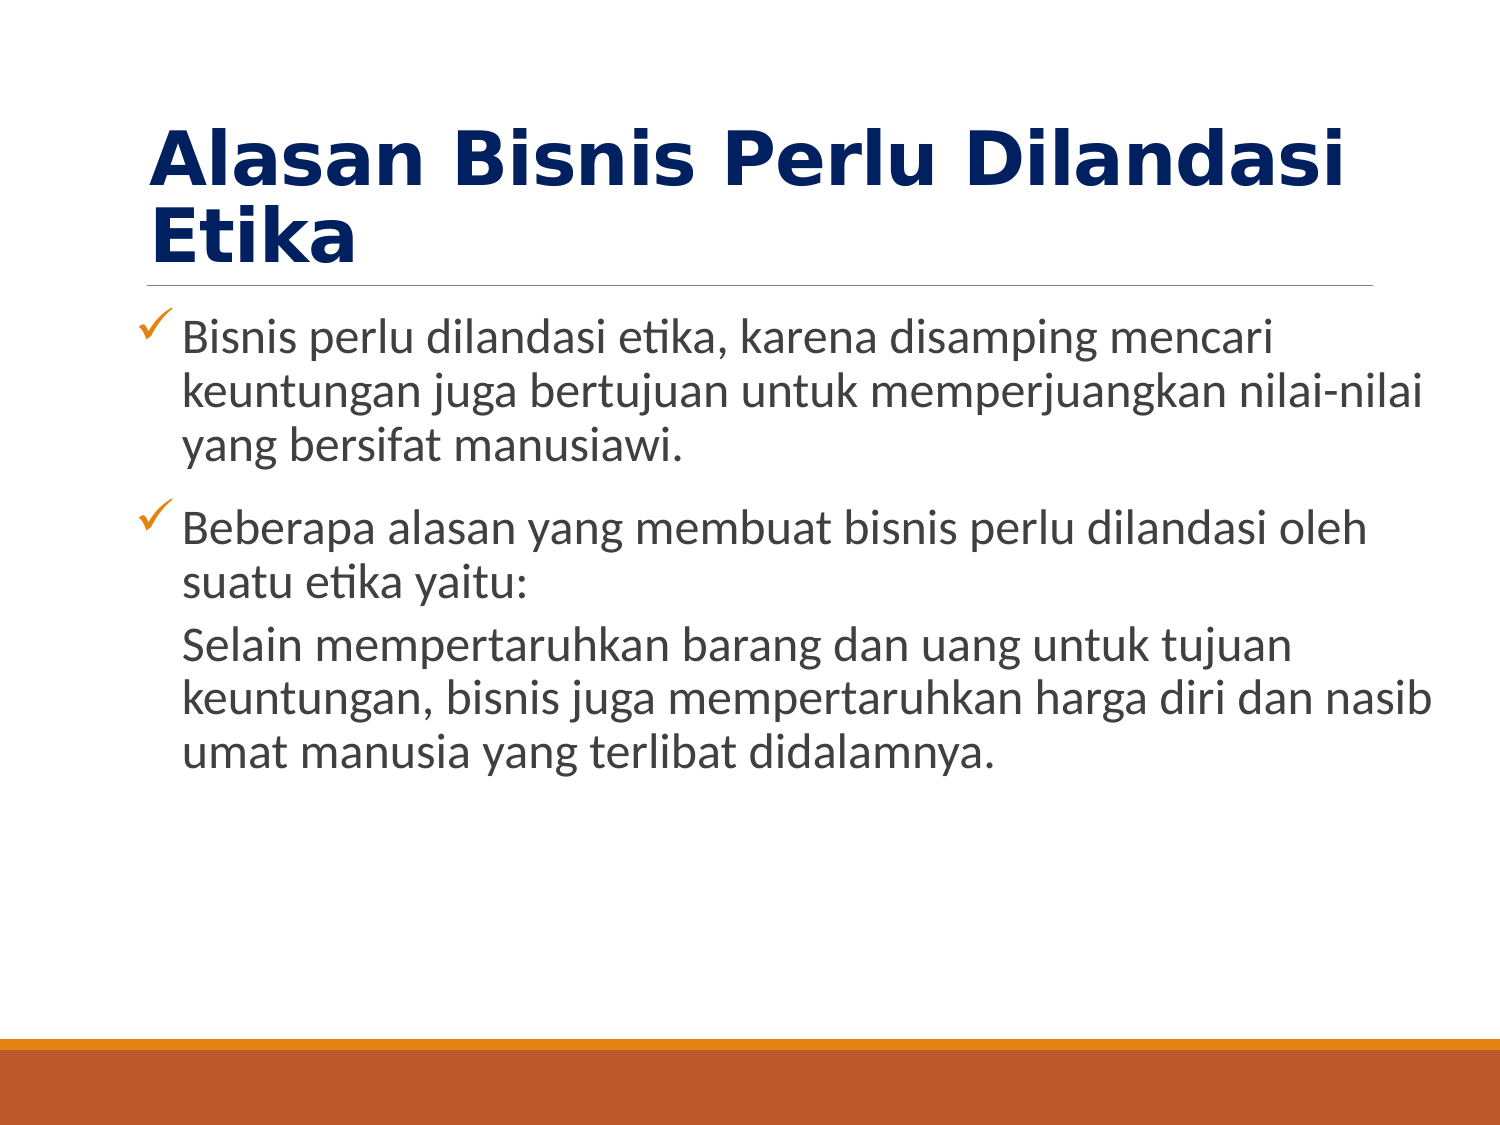

# Alasan Bisnis Perlu Dilandasi Etika
Bisnis perlu dilandasi etika, karena disamping mencari keuntungan juga bertujuan untuk memperjuangkan nilai-nilai yang bersifat manusiawi.
Beberapa alasan yang membuat bisnis perlu dilandasi oleh suatu etika yaitu:
Selain mempertaruhkan barang dan uang untuk tujuan keuntungan, bisnis juga mempertaruhkan harga diri dan nasib umat manusia yang terlibat didalamnya.